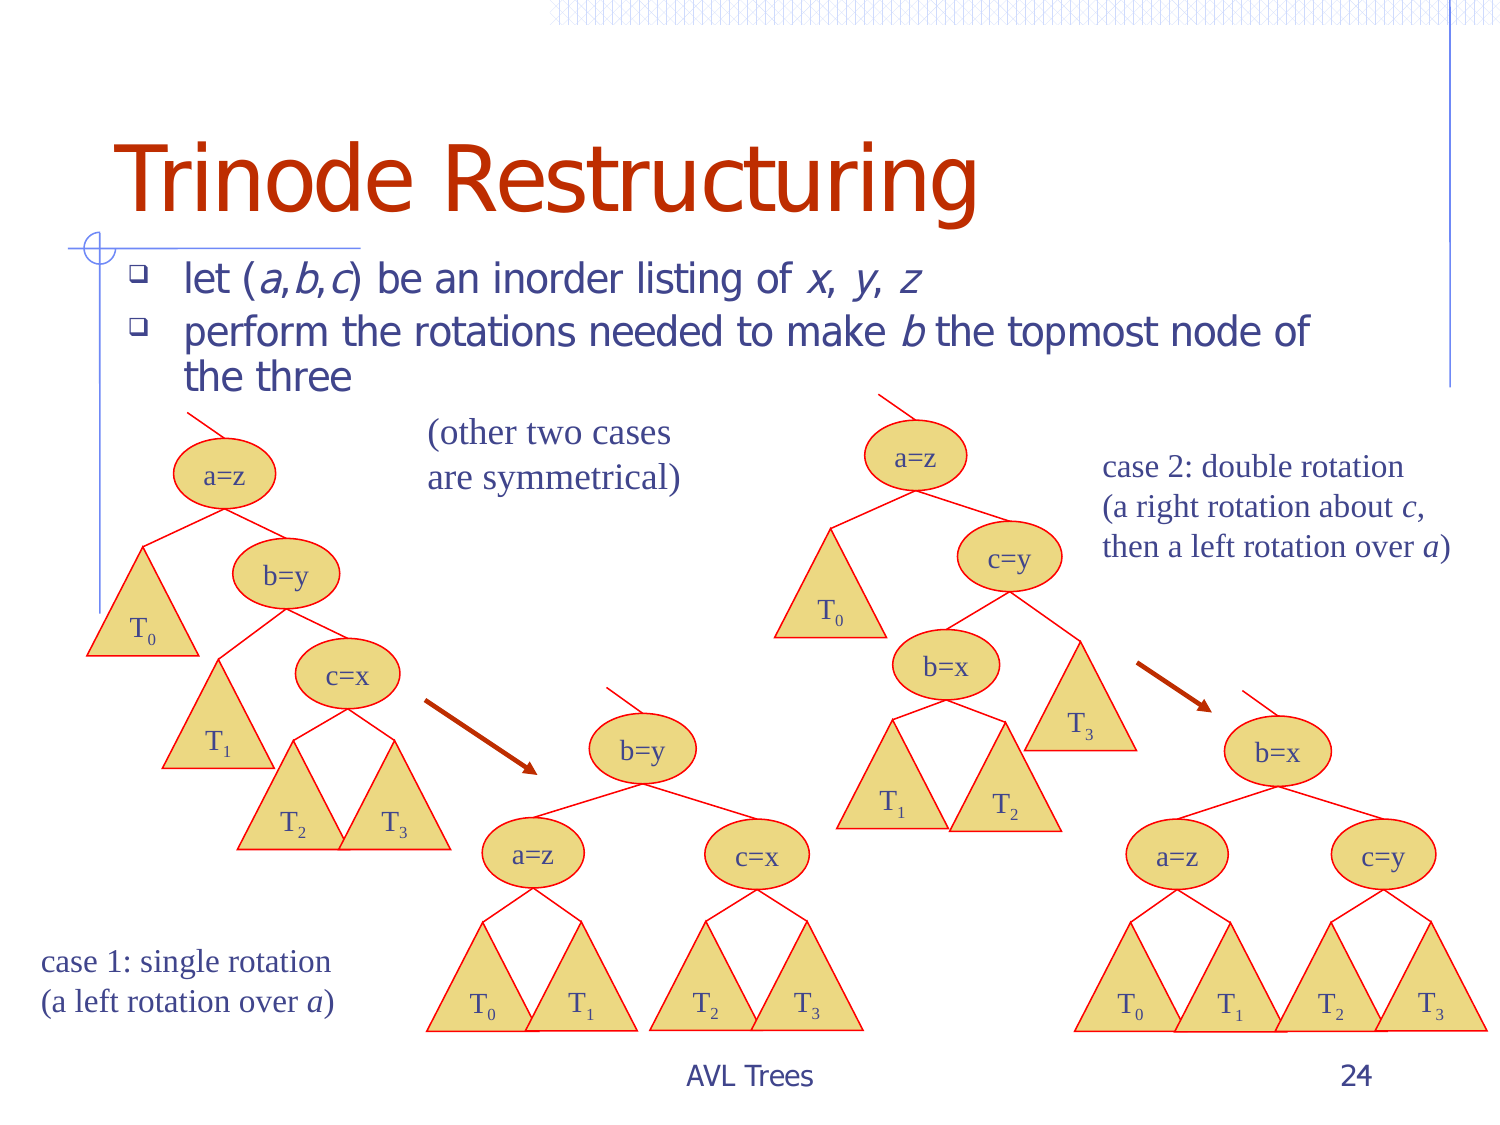

# Trinode Restructuring
let (a,b,c) be an inorder listing of x, y, z
perform the rotations needed to make b the topmost node of the three
a=z
T0
c=y
b=x
T3
T1
T2
(other two cases are symmetrical)
a=z
T0
b=y
c=x
T1
T2
T3
case 2: double rotation
(a right rotation about c, then a left rotation over a)

b=y
a=z
c=x
T2
T3
T1
T0
b=x
a=z
c=y
T3
T0
T2
T1

case 1: single rotation
(a left rotation over a)
AVL Trees
24